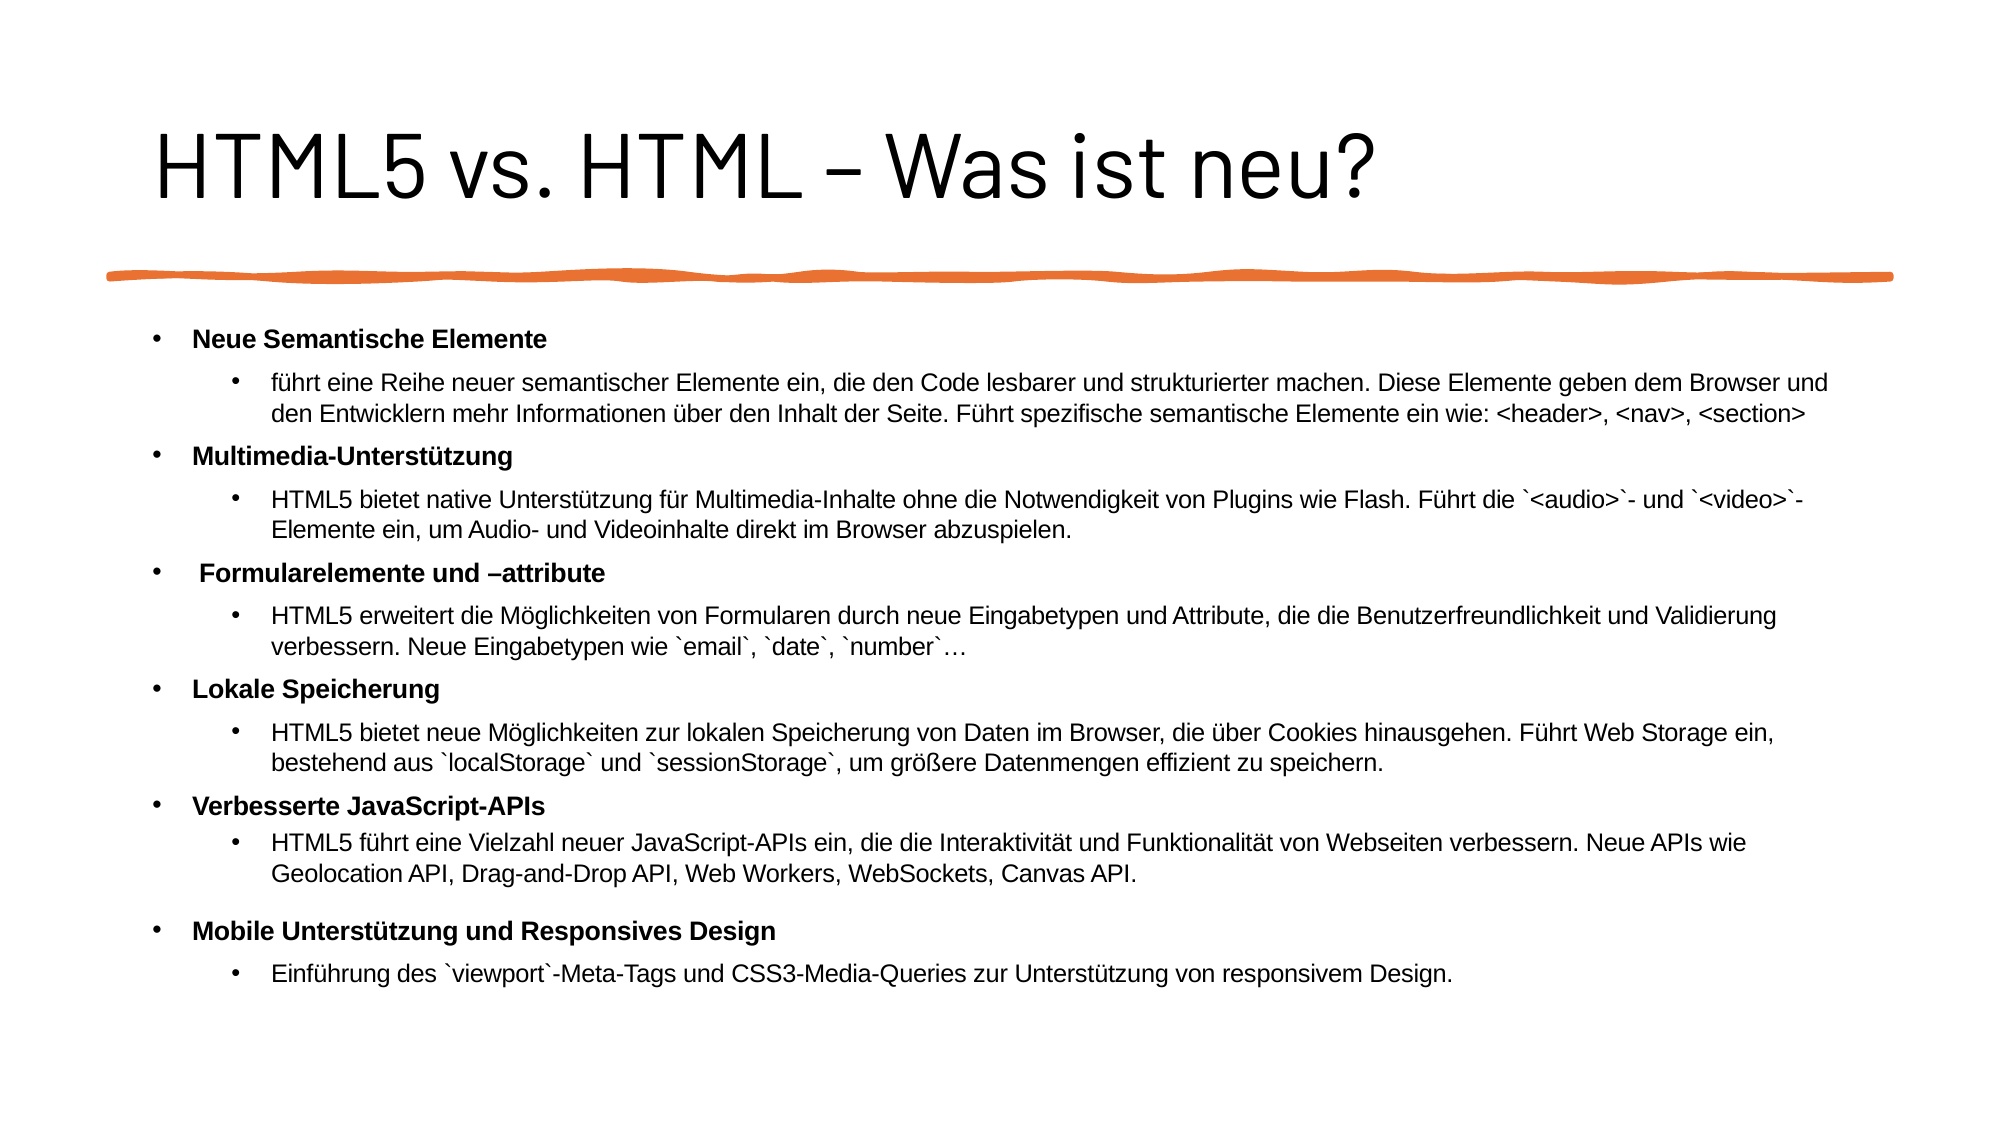

# HTML5 vs. HTML – Was ist neu?

Neue Semantische Elemente
führt eine Reihe neuer semantischer Elemente ein, die den Code lesbarer und strukturierter machen. Diese Elemente geben dem Browser und den Entwicklern mehr Informationen über den Inhalt der Seite. Führt spezifische semantische Elemente ein wie: <header>, <nav>, <section>
Multimedia-Unterstützung
HTML5 bietet native Unterstützung für Multimedia-Inhalte ohne die Notwendigkeit von Plugins wie Flash. Führt die `<audio>`- und `<video>`-Elemente ein, um Audio- und Videoinhalte direkt im Browser abzuspielen.
 Formularelemente und –attribute
HTML5 erweitert die Möglichkeiten von Formularen durch neue Eingabetypen und Attribute, die die Benutzerfreundlichkeit und Validierung verbessern. Neue Eingabetypen wie `email`, `date`, `number`…
Lokale Speicherung
HTML5 bietet neue Möglichkeiten zur lokalen Speicherung von Daten im Browser, die über Cookies hinausgehen. Führt Web Storage ein, bestehend aus `localStorage` und `sessionStorage`, um größere Datenmengen effizient zu speichern.
Verbesserte JavaScript-APIs
HTML5 führt eine Vielzahl neuer JavaScript-APIs ein, die die Interaktivität und Funktionalität von Webseiten verbessern. Neue APIs wie Geolocation API, Drag-and-Drop API, Web Workers, WebSockets, Canvas API.
Mobile Unterstützung und Responsives Design
Einführung des `viewport`-Meta-Tags und CSS3-Media-Queries zur Unterstützung von responsivem Design.